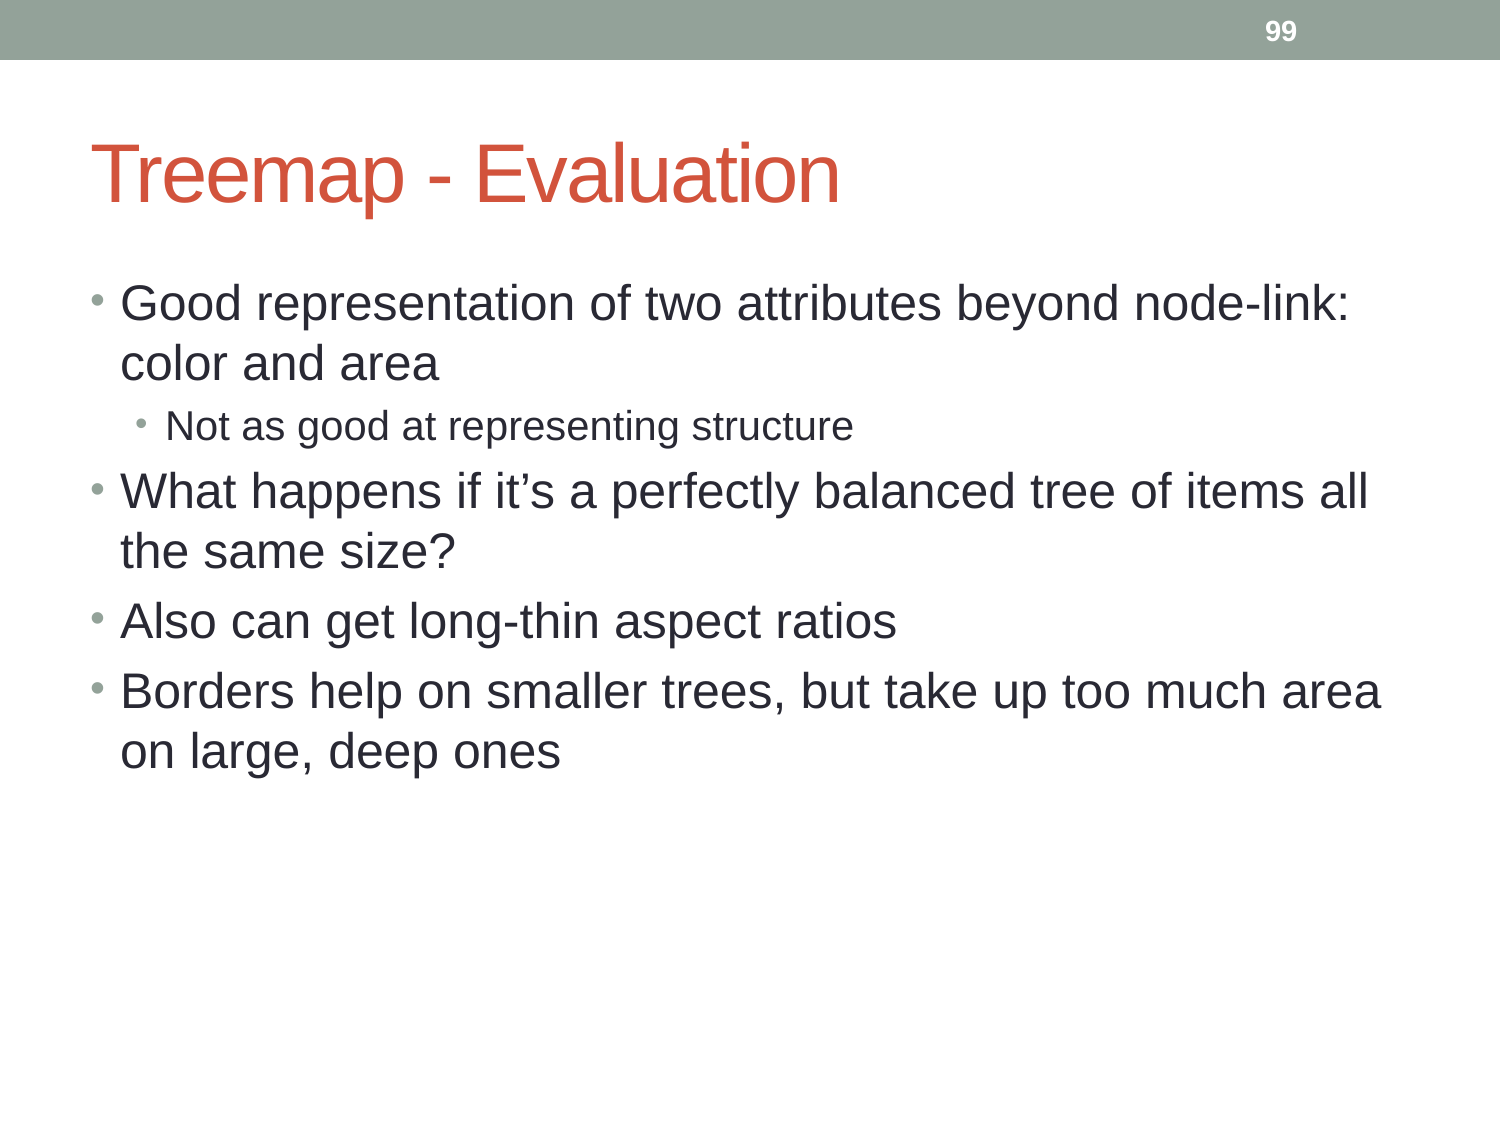

99
# Treemap - Evaluation
Good representation of two attributes beyond node-link: color and area
Not as good at representing structure
What happens if it’s a perfectly balanced tree of items all the same size?
Also can get long-thin aspect ratios
Borders help on smaller trees, but take up too much area on large, deep ones